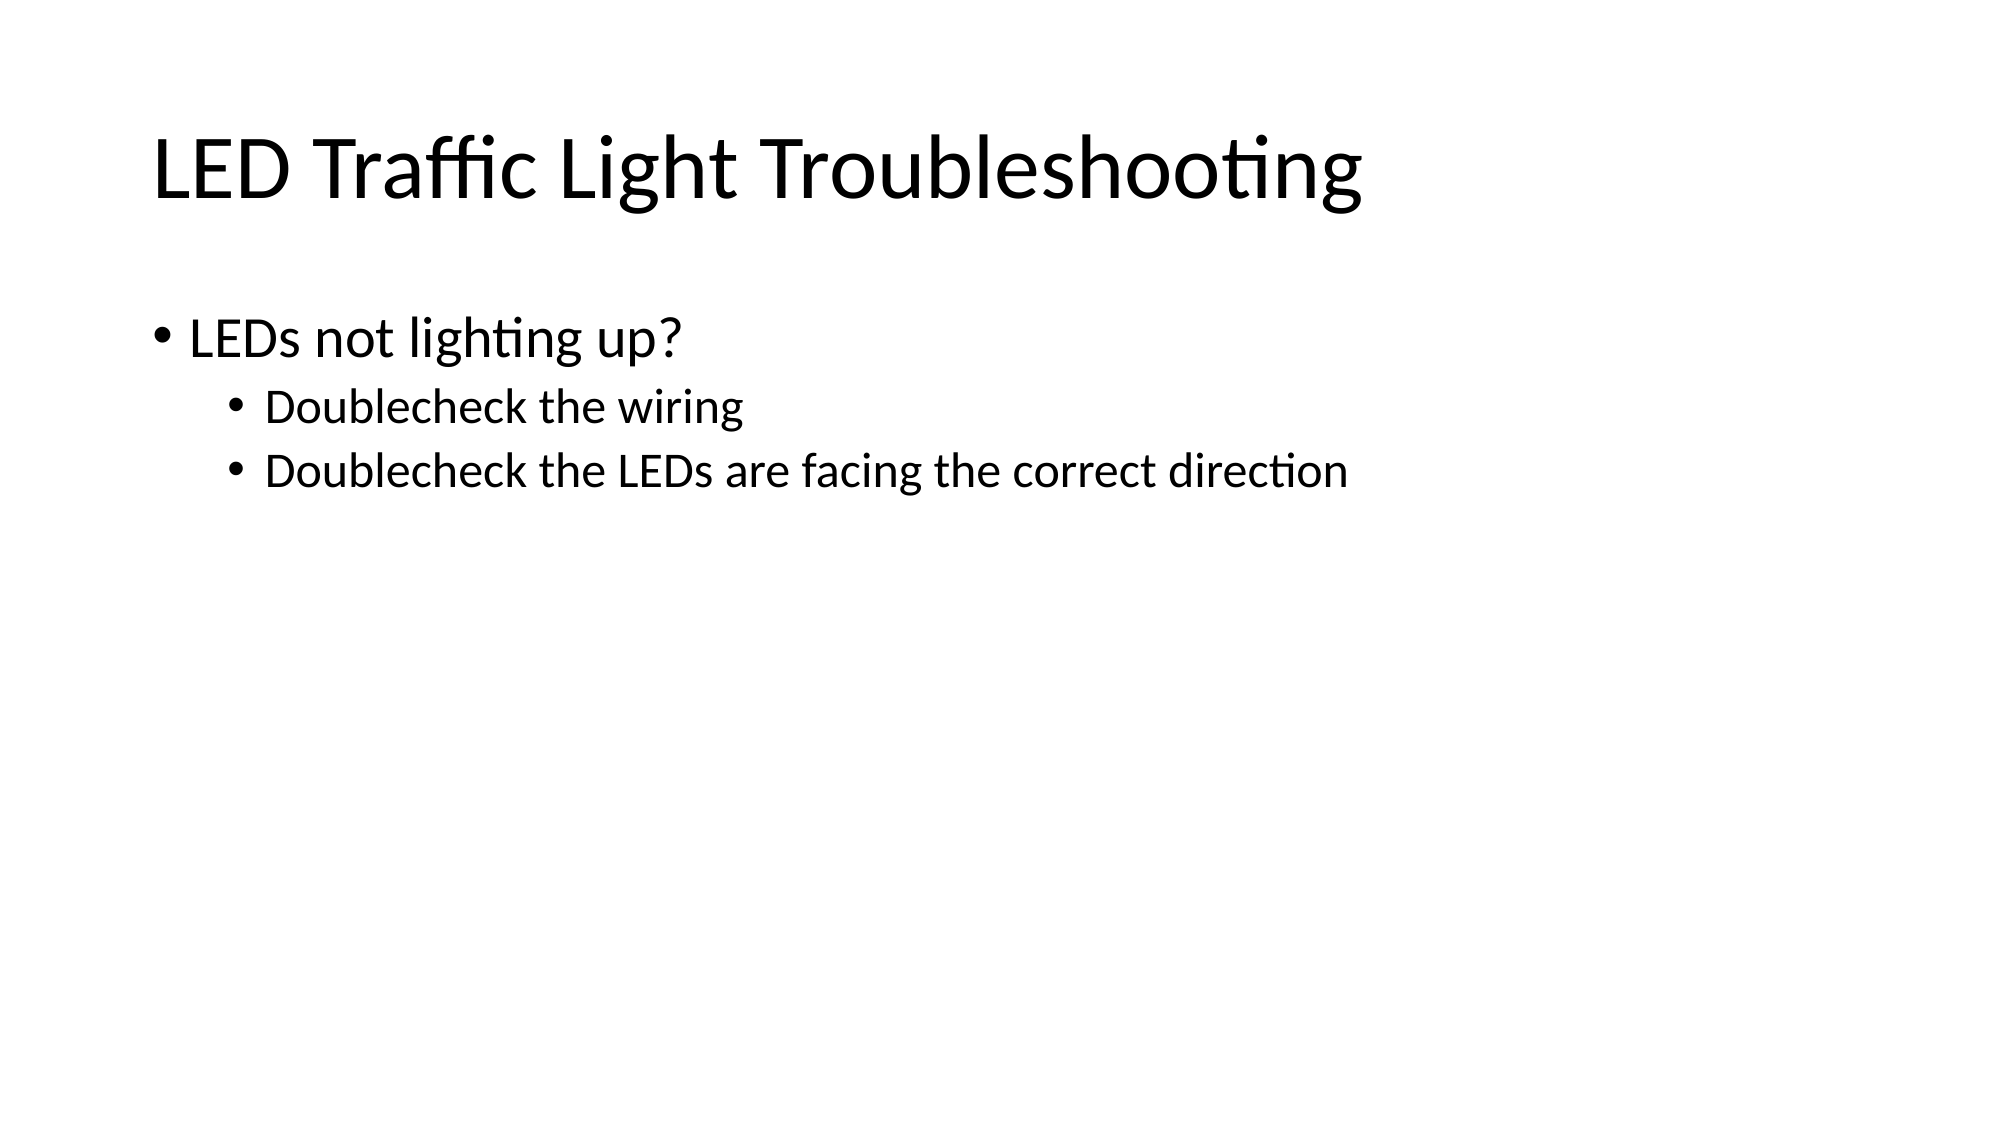

# LED Traffic Light Troubleshooting
LEDs not lighting up?
Doublecheck the wiring
Doublecheck the LEDs are facing the correct direction